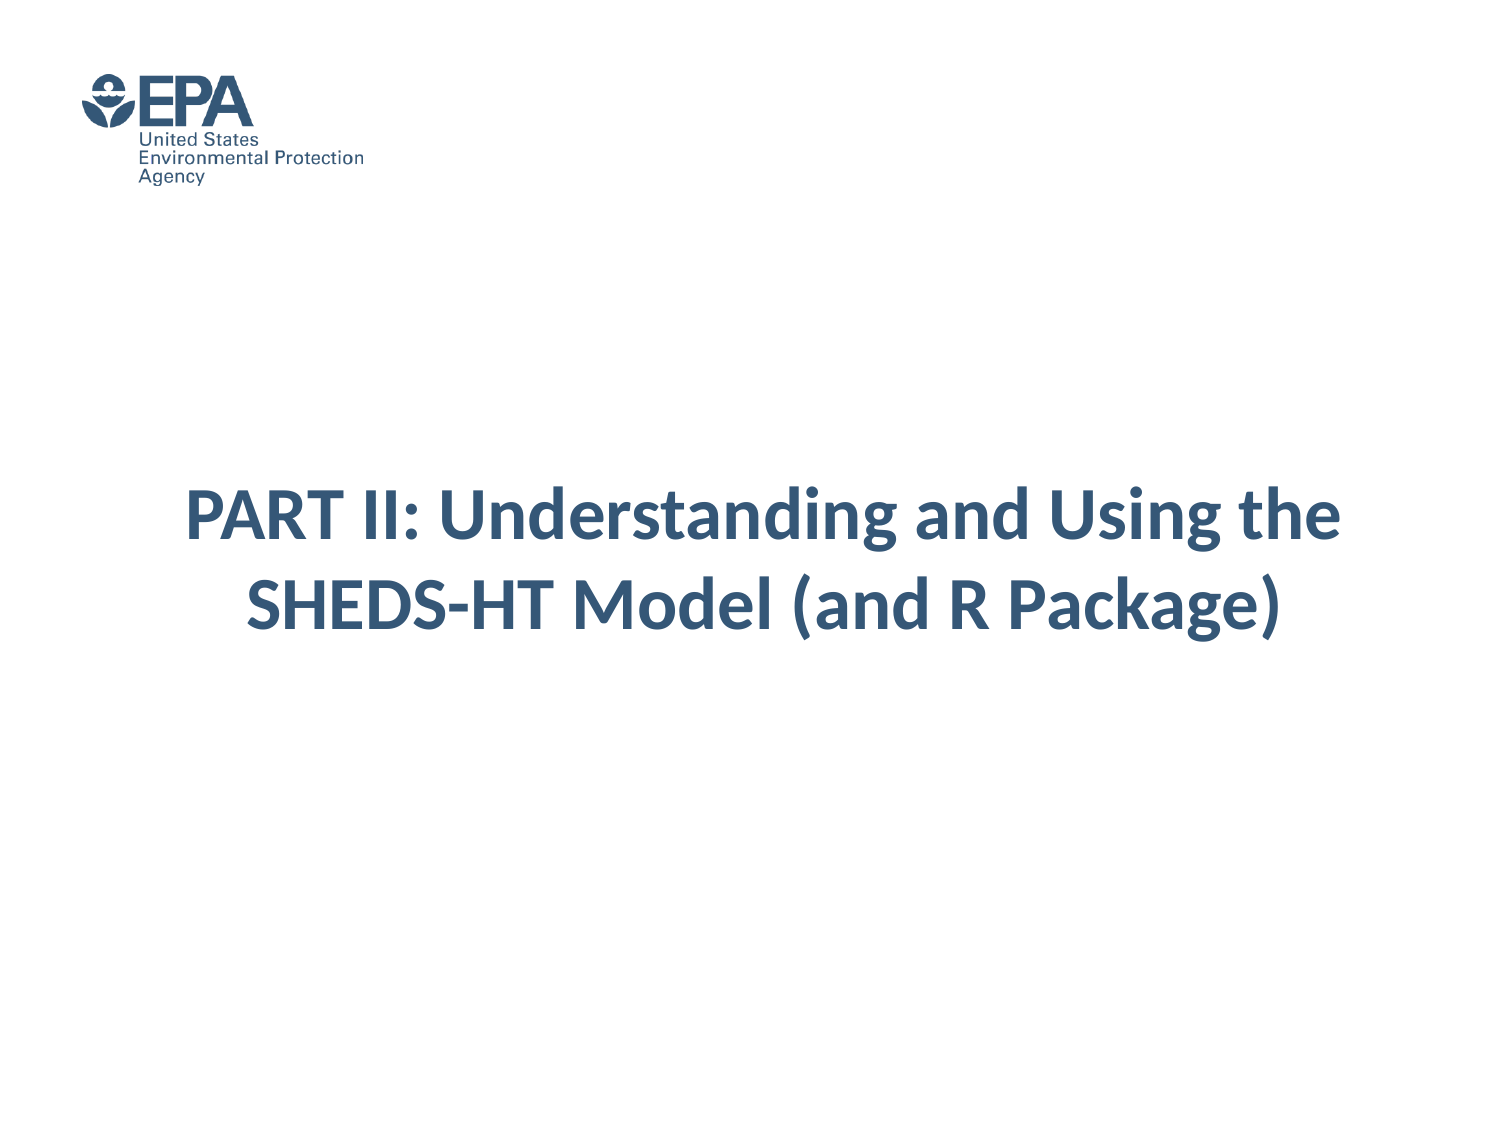

PART II: Understanding and Using the SHEDS-HT Model (and R Package)